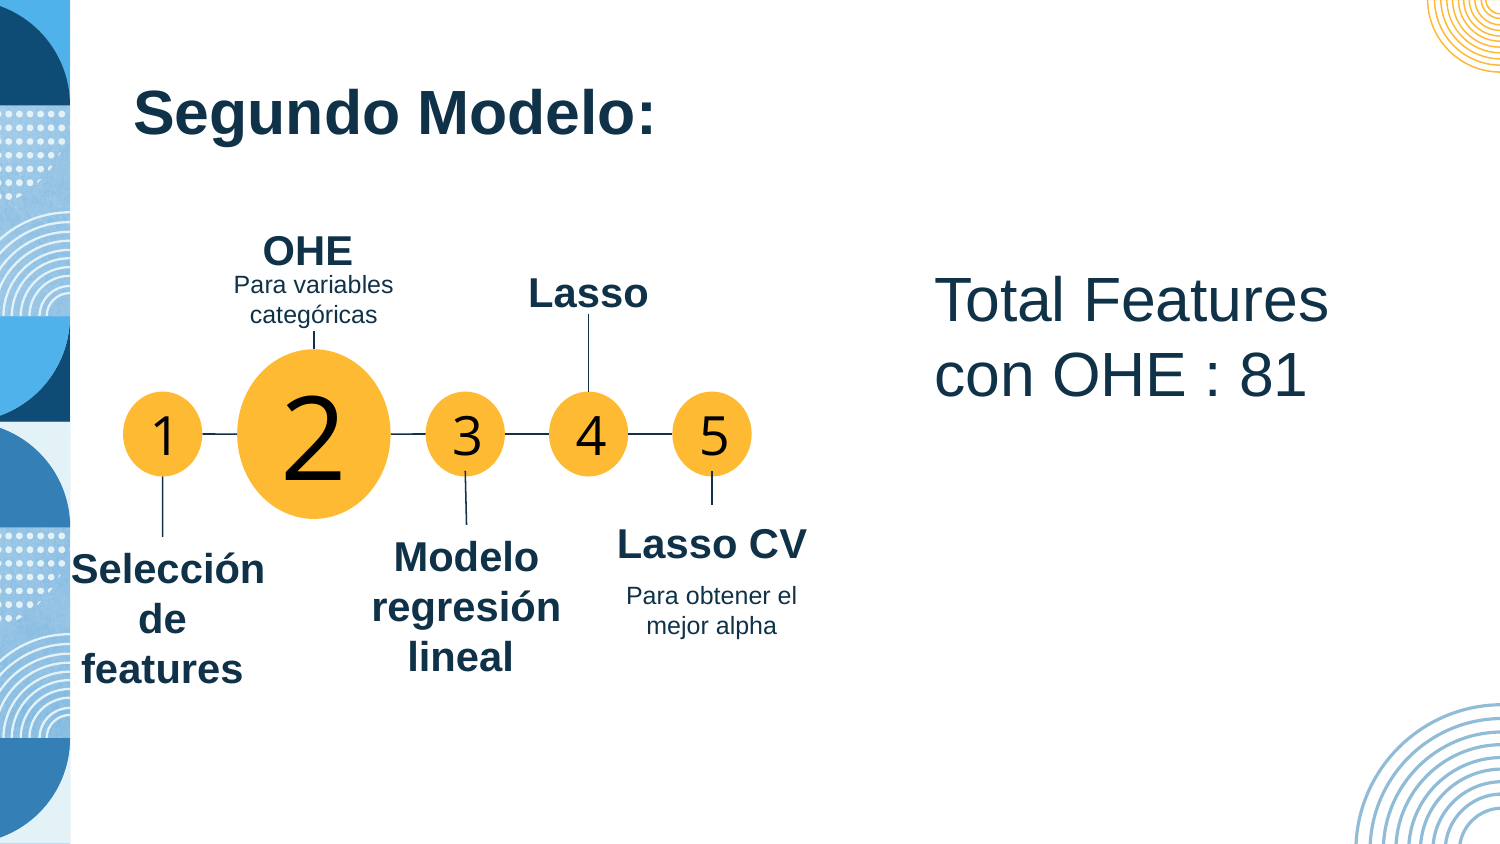

# Segundo Modelo:

Total Features con OHE : 81
OHE
Lasso
Para variables categóricas
2
3
4
5
1
Lasso CV
Modelo regresión lineal
 Selección de features
Para obtener el mejor alpha